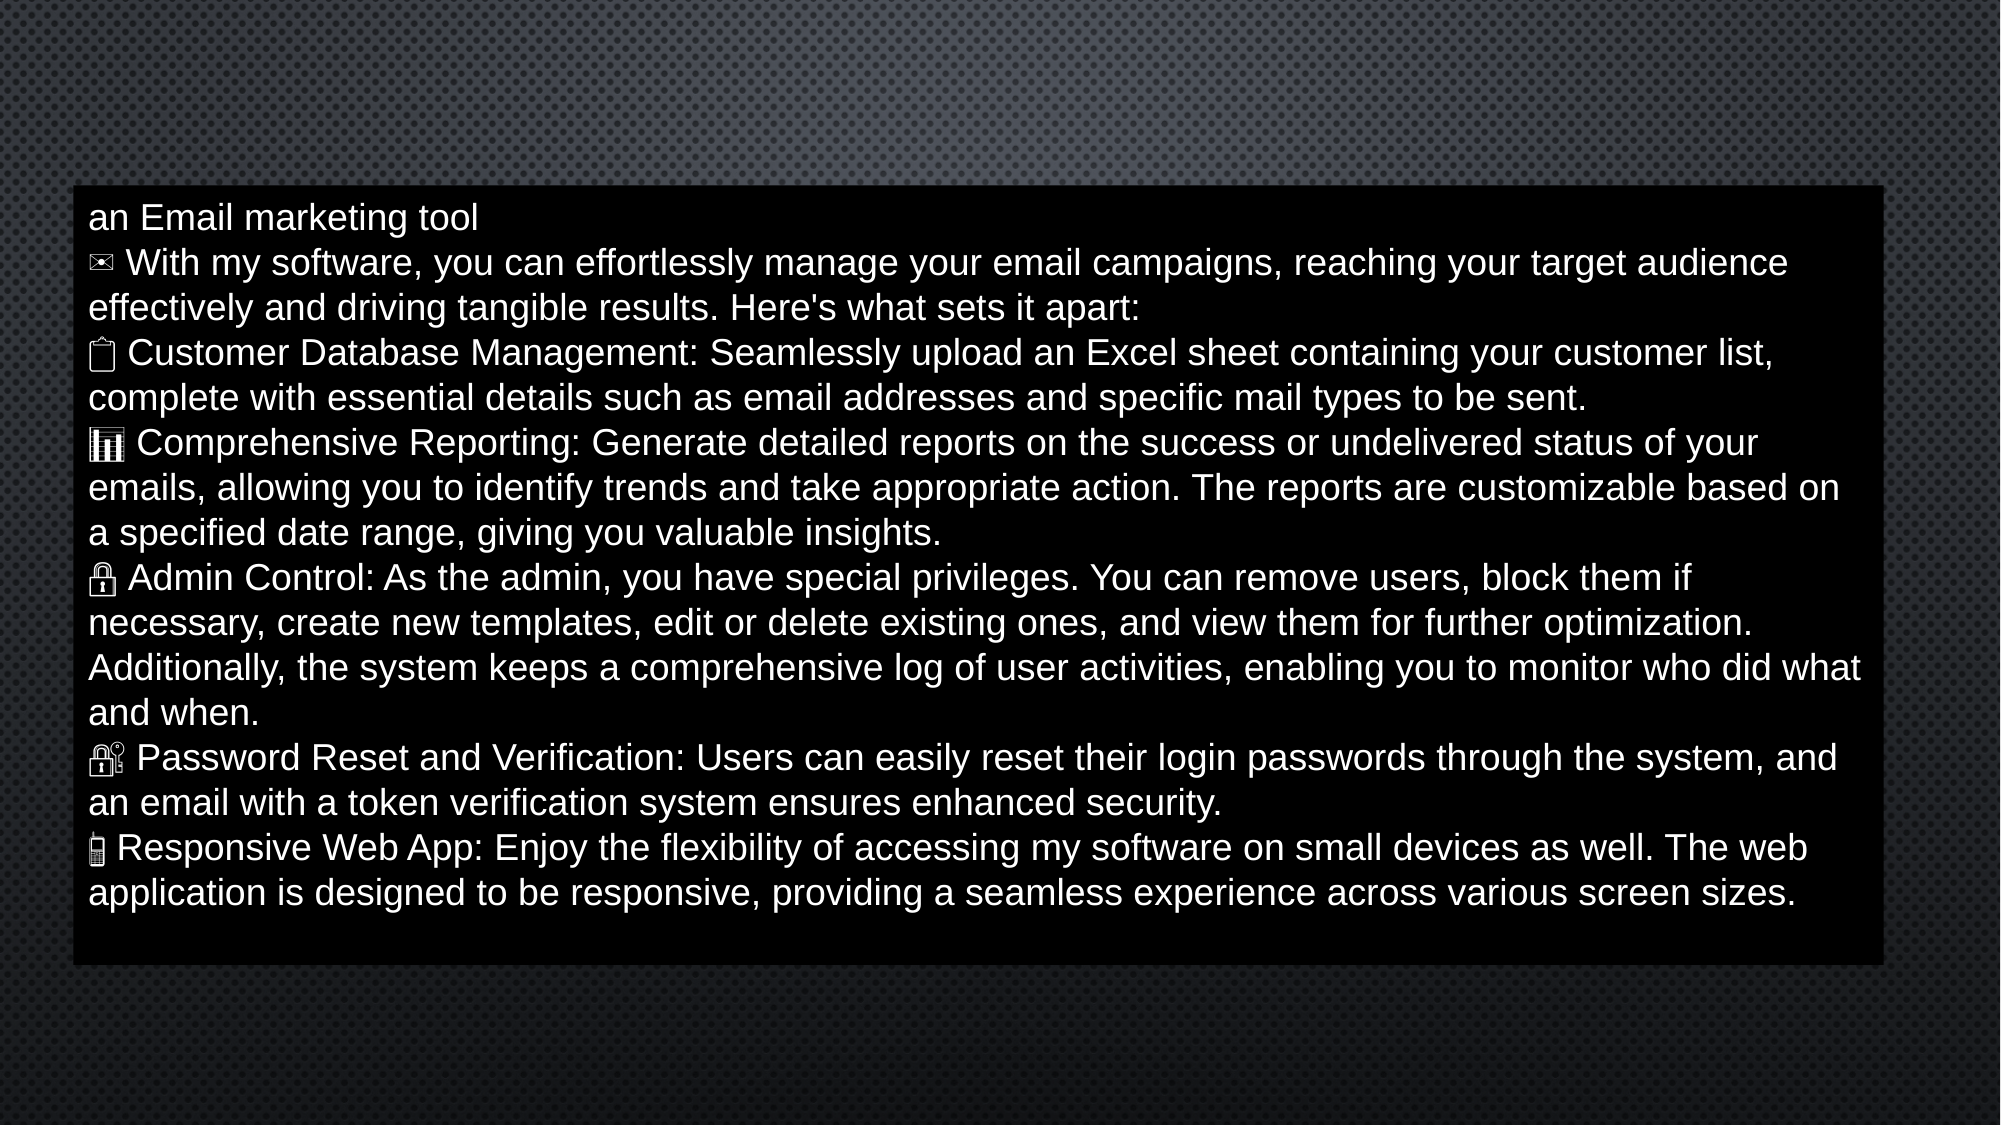

an Email marketing tool
✉️ With my software, you can effortlessly manage your email campaigns, reaching your target audience effectively and driving tangible results. Here's what sets it apart:
📋 Customer Database Management: Seamlessly upload an Excel sheet containing your customer list, complete with essential details such as email addresses and specific mail types to be sent.
📊 Comprehensive Reporting: Generate detailed reports on the success or undelivered status of your emails, allowing you to identify trends and take appropriate action. The reports are customizable based on a specified date range, giving you valuable insights.
🔒 Admin Control: As the admin, you have special privileges. You can remove users, block them if necessary, create new templates, edit or delete existing ones, and view them for further optimization. Additionally, the system keeps a comprehensive log of user activities, enabling you to monitor who did what and when.
🔐 Password Reset and Verification: Users can easily reset their login passwords through the system, and an email with a token verification system ensures enhanced security.
📱 Responsive Web App: Enjoy the flexibility of accessing my software on small devices as well. The web application is designed to be responsive, providing a seamless experience across various screen sizes.